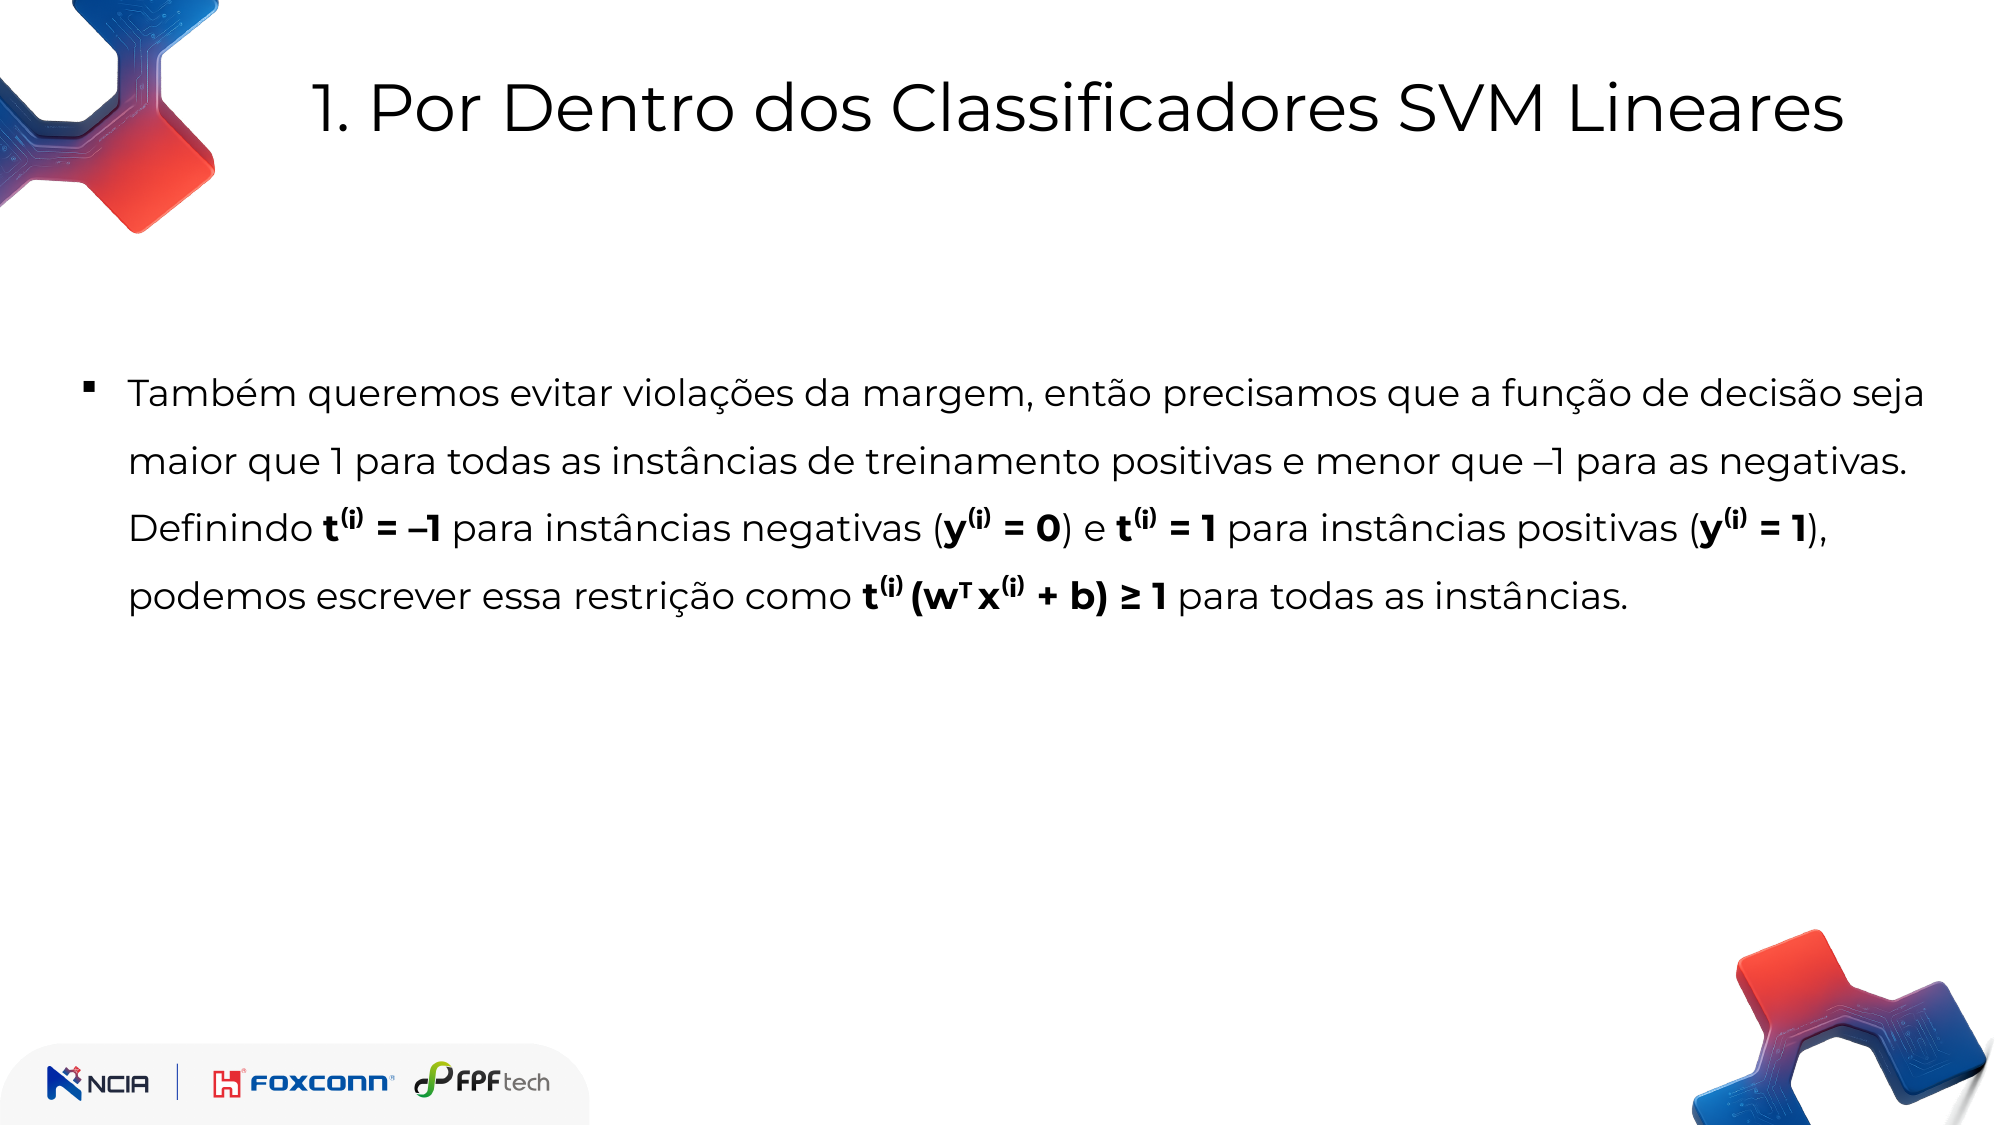

1. Por Dentro dos Classificadores SVM Lineares

Também queremos evitar violações da margem, então precisamos que a função de decisão seja maior que 1 para todas as instâncias de treinamento positivas e menor que –1 para as negativas. Definindo t⁽ⁱ⁾ = –1 para instâncias negativas (y⁽ⁱ⁾ = 0) e t⁽ⁱ⁾ = 1 para instâncias positivas (y⁽ⁱ⁾ = 1), podemos escrever essa restrição como t⁽ⁱ⁾ (wᵀ x⁽ⁱ⁾ + b) ≥ 1 para todas as instâncias.